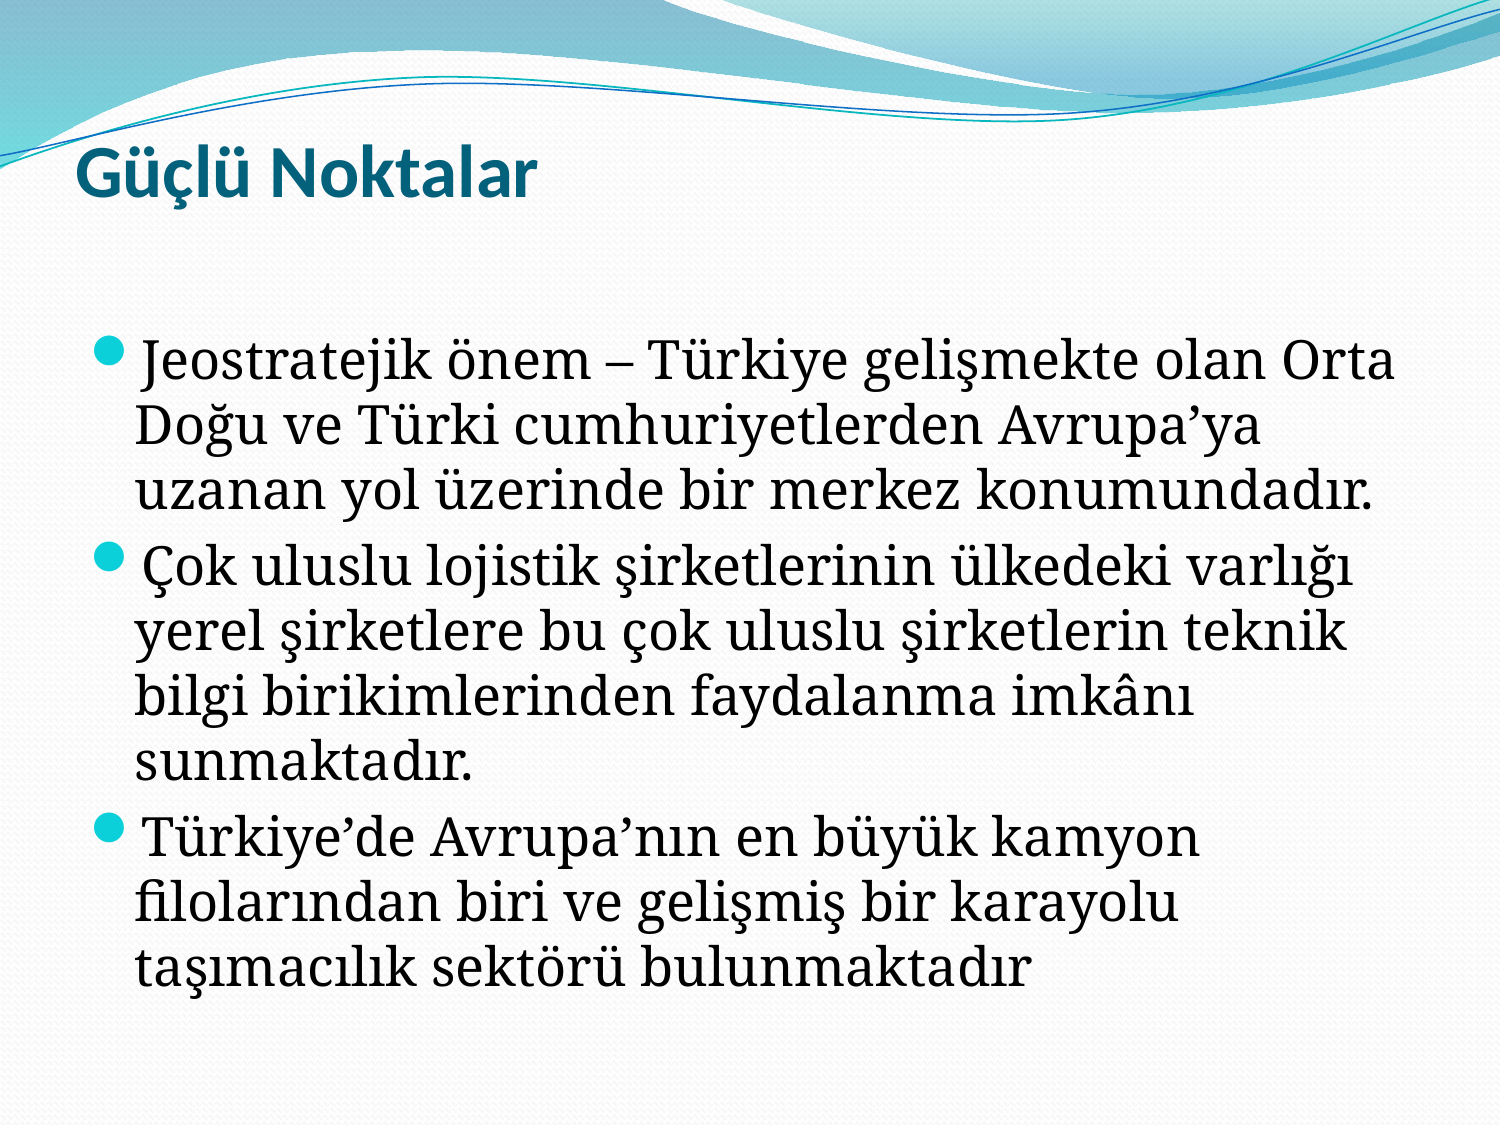

# Güçlü Noktalar
Jeostratejik önem – Türkiye gelişmekte olan Orta Doğu ve Türki cumhuriyetlerden Avrupa’ya uzanan yol üzerinde bir merkez konumundadır.
Çok uluslu lojistik şirketlerinin ülkedeki varlığı yerel şirketlere bu çok uluslu şirketlerin teknik bilgi birikimlerinden faydalanma imkânı sunmaktadır.
Türkiye’de Avrupa’nın en büyük kamyon filolarından biri ve gelişmiş bir karayolu taşımacılık sektörü bulunmaktadır